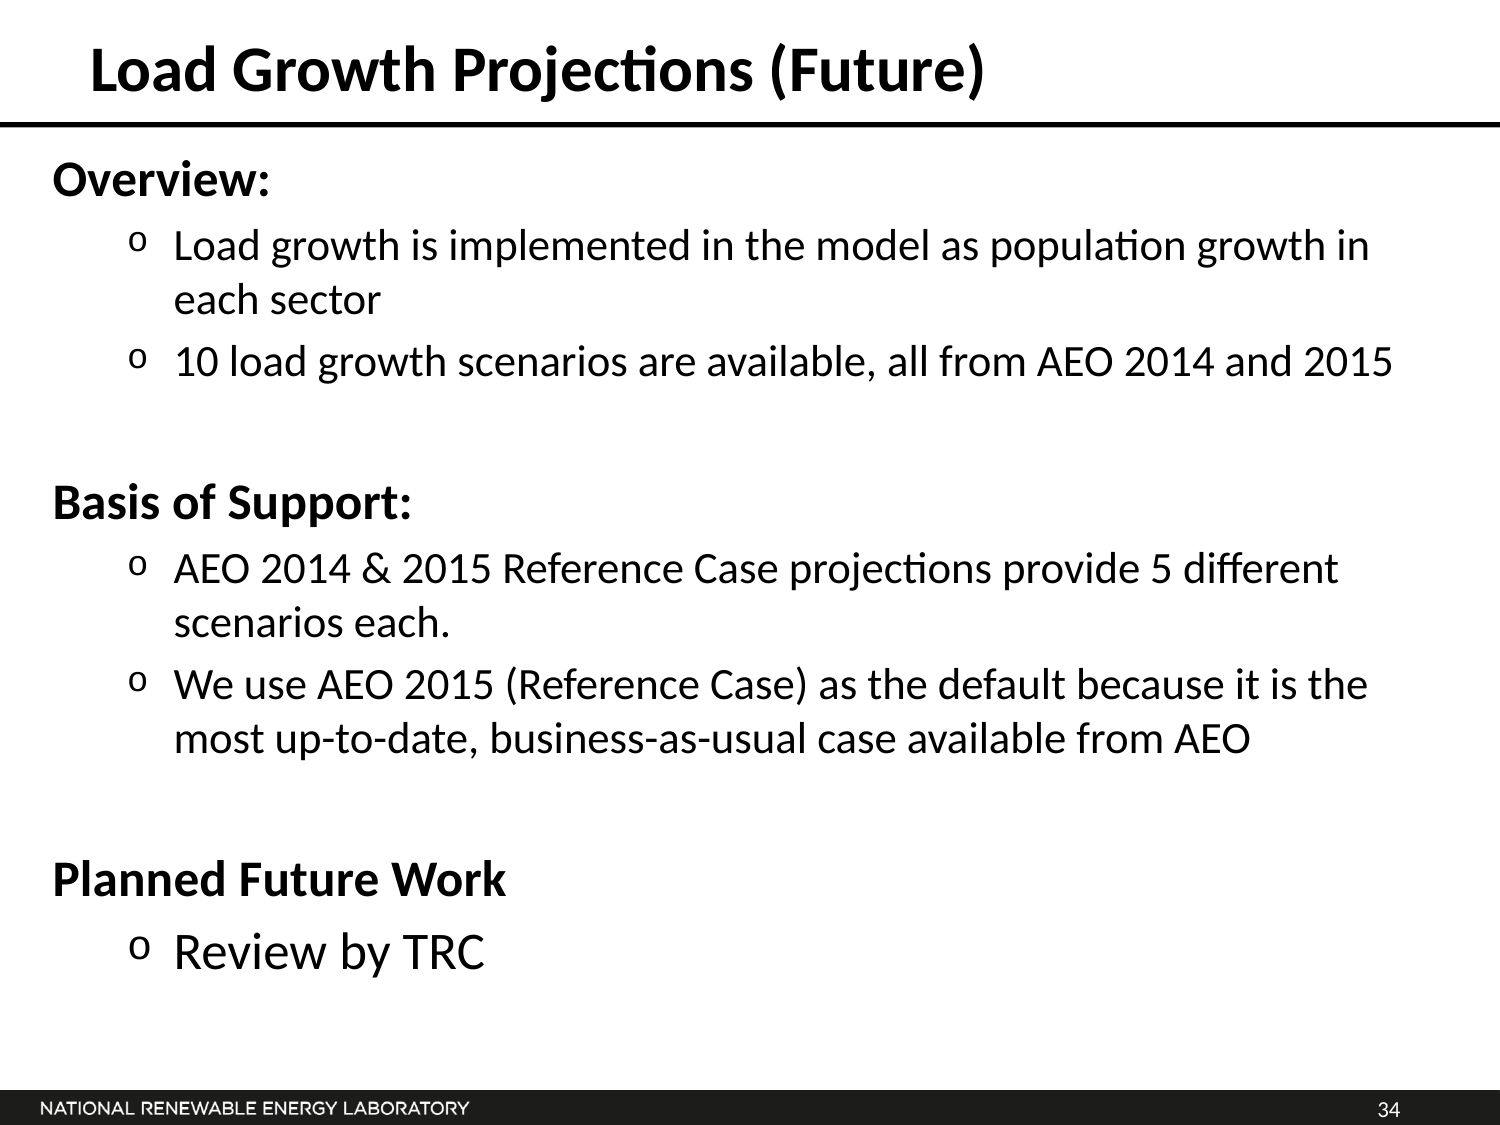

# Load Growth Projections (Future)
Overview:
Load growth is implemented in the model as population growth in each sector
10 load growth scenarios are available, all from AEO 2014 and 2015

Basis of Support:
AEO 2014 & 2015 Reference Case projections provide 5 different scenarios each.
We use AEO 2015 (Reference Case) as the default because it is the most up-to-date, business-as-usual case available from AEO

Planned Future Work
Review by TRC